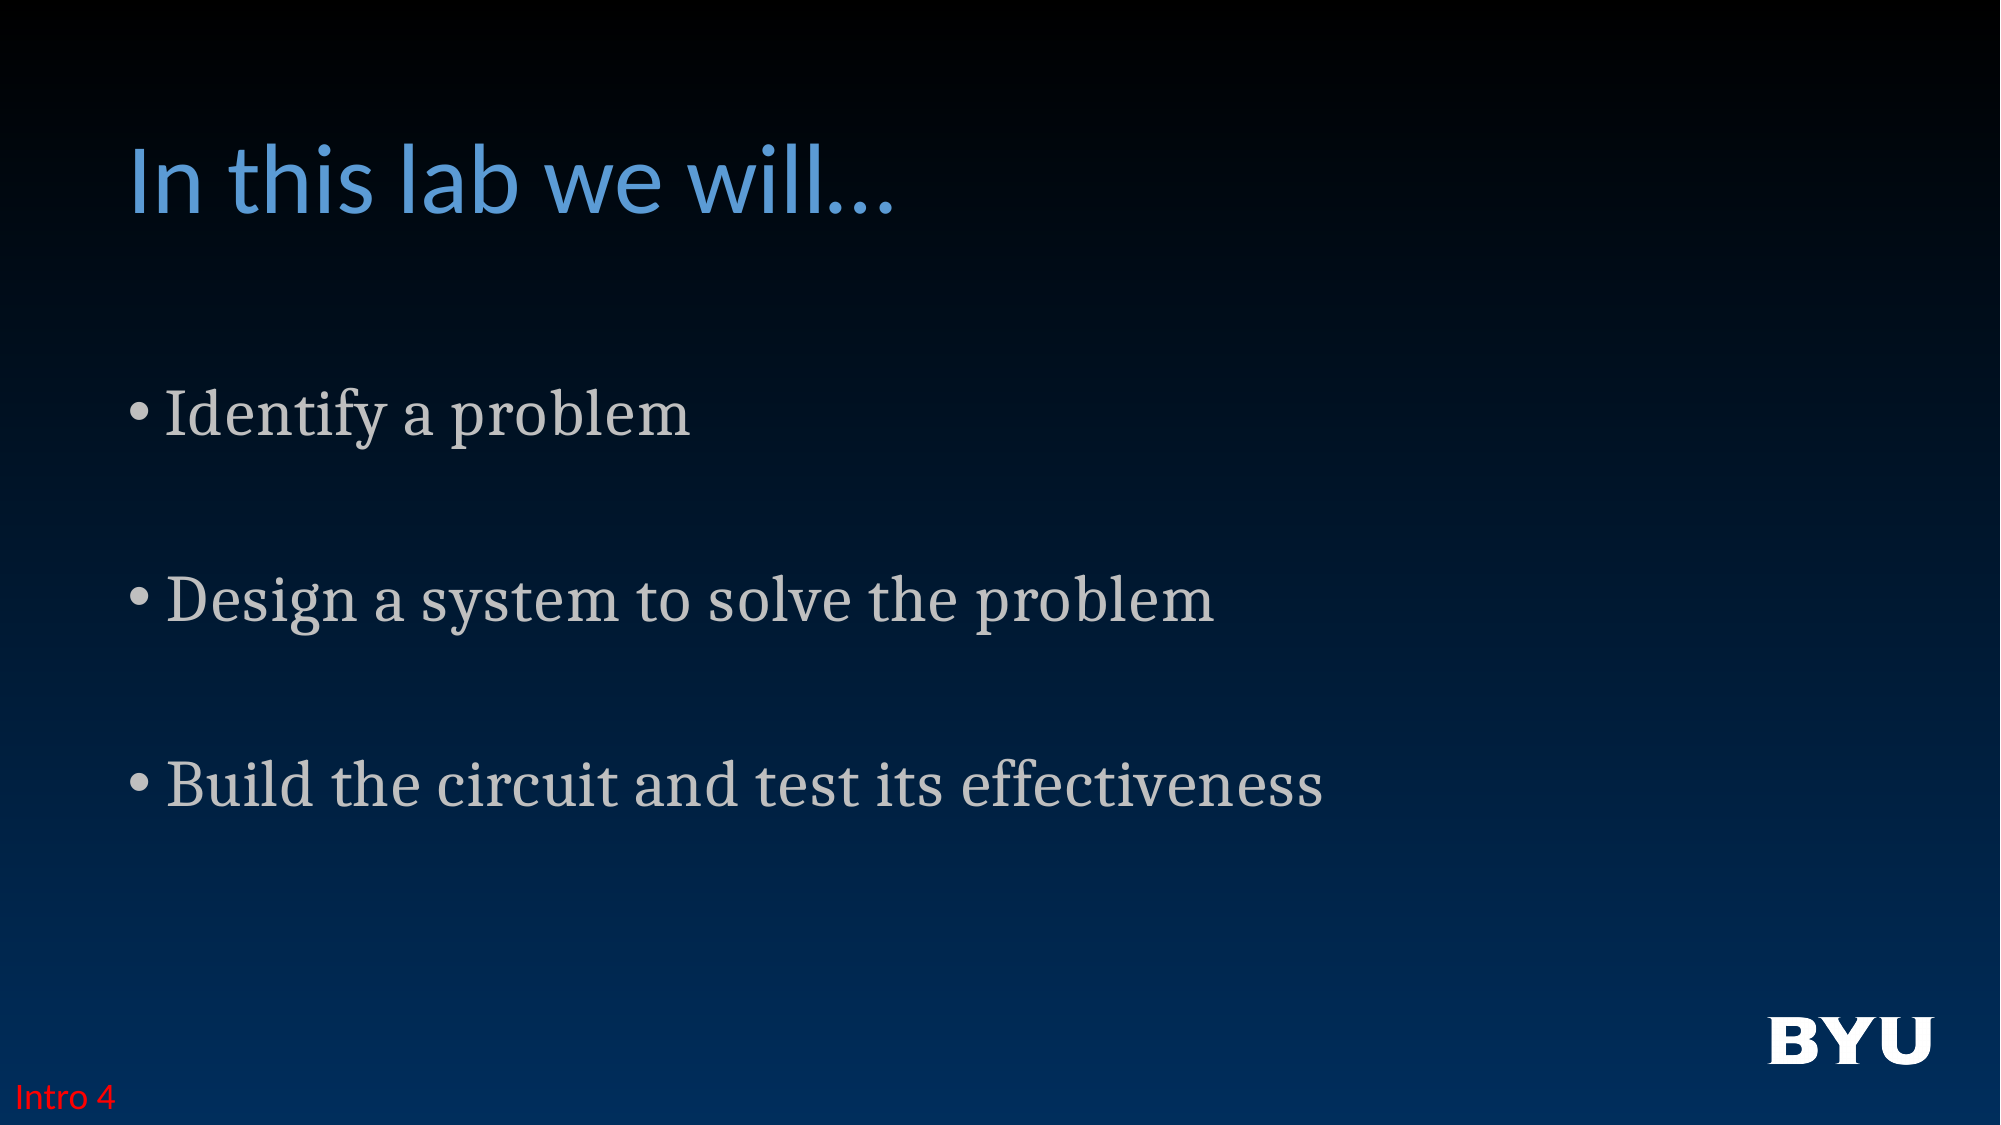

# In this lab we will…

Identify a problem

Design a system to solve the problem

Build the circuit and test its effectiveness
Intro 4